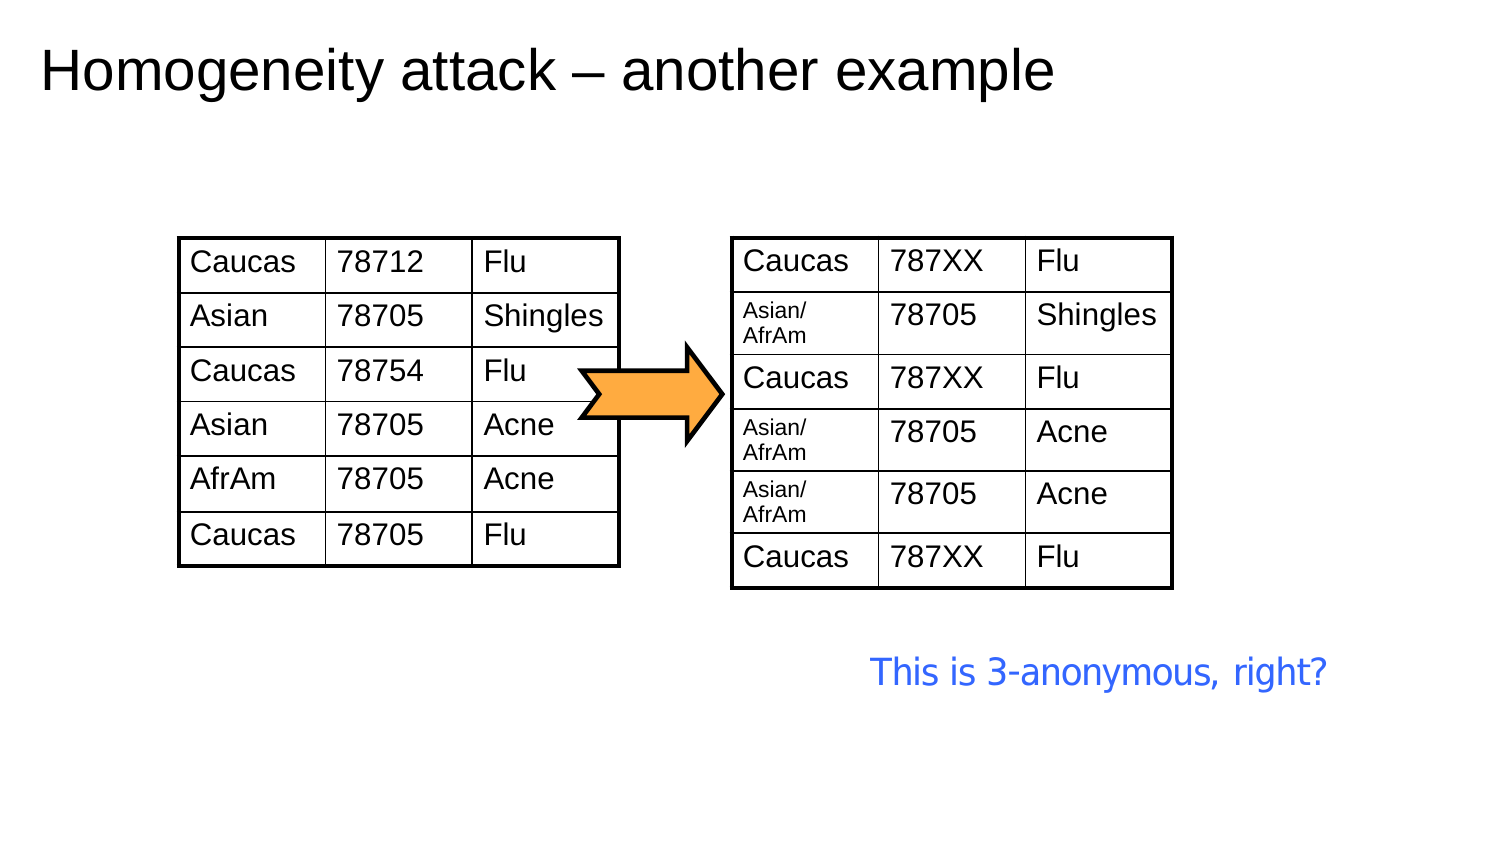

Homogeneity attack – another example
| Caucas | 787XX | Flu |
| --- | --- | --- |
| Asian/AfrAm | 78705 | Shingles |
| Caucas | 787XX | Flu |
| Asian/AfrAm | 78705 | Acne |
| Asian/AfrAm | 78705 | Acne |
| Caucas | 787XX | Flu |
| Caucas | 78712 | Flu |
| --- | --- | --- |
| Asian | 78705 | Shingles |
| Caucas | 78754 | Flu |
| Asian | 78705 | Acne |
| AfrAm | 78705 | Acne |
| Caucas | 78705 | Flu |

This is 3-anonymous, right?